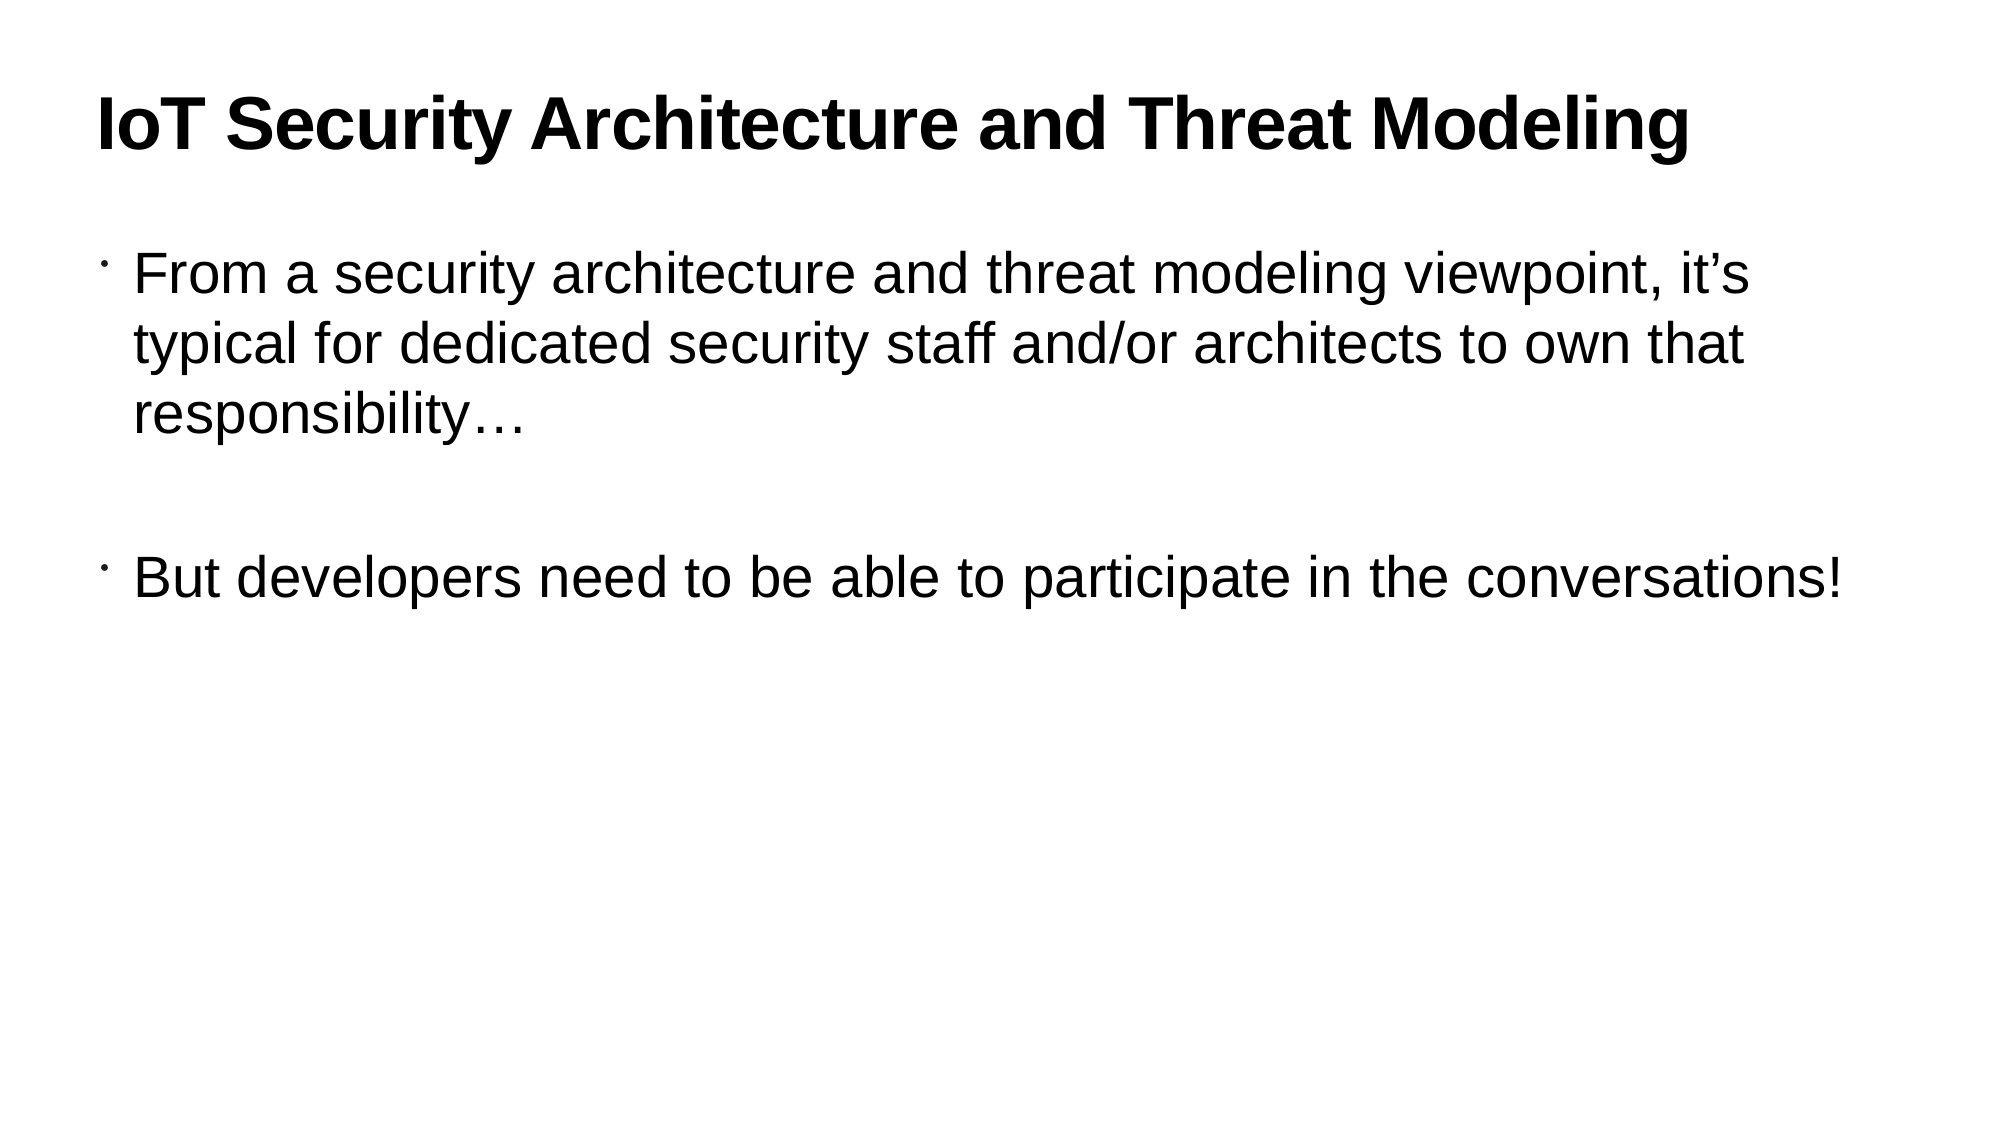

# IoT Security Architecture and Threat Modeling
From a security architecture and threat modeling viewpoint, it’s typical for dedicated security staff and/or architects to own that responsibility…

But developers need to be able to participate in the conversations!